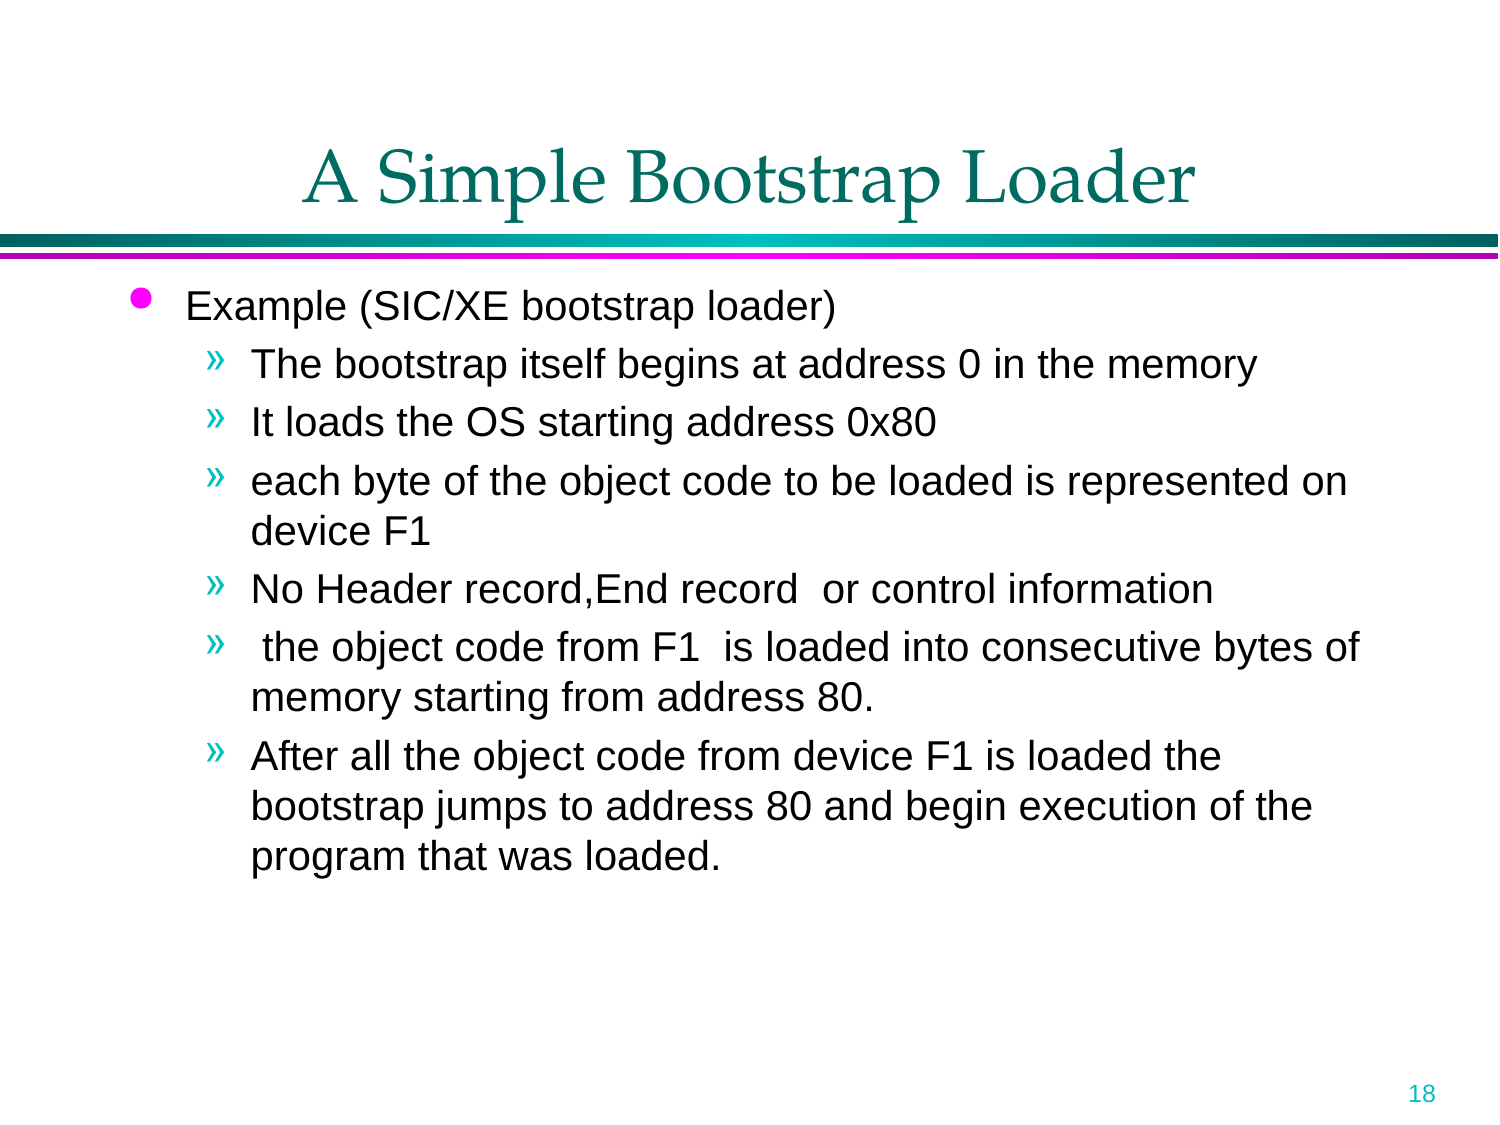

A Simple Bootstrap Loader
Example (SIC/XE bootstrap loader)
The bootstrap itself begins at address 0 in the memory
It loads the OS starting address 0x80
each byte of the object code to be loaded is represented on device F1
No Header record,End record  or control information
 the object code from F1  is loaded into consecutive bytes of memory starting from address 80.
After all the object code from device F1 is loaded the bootstrap jumps to address 80 and begin execution of the program that was loaded.